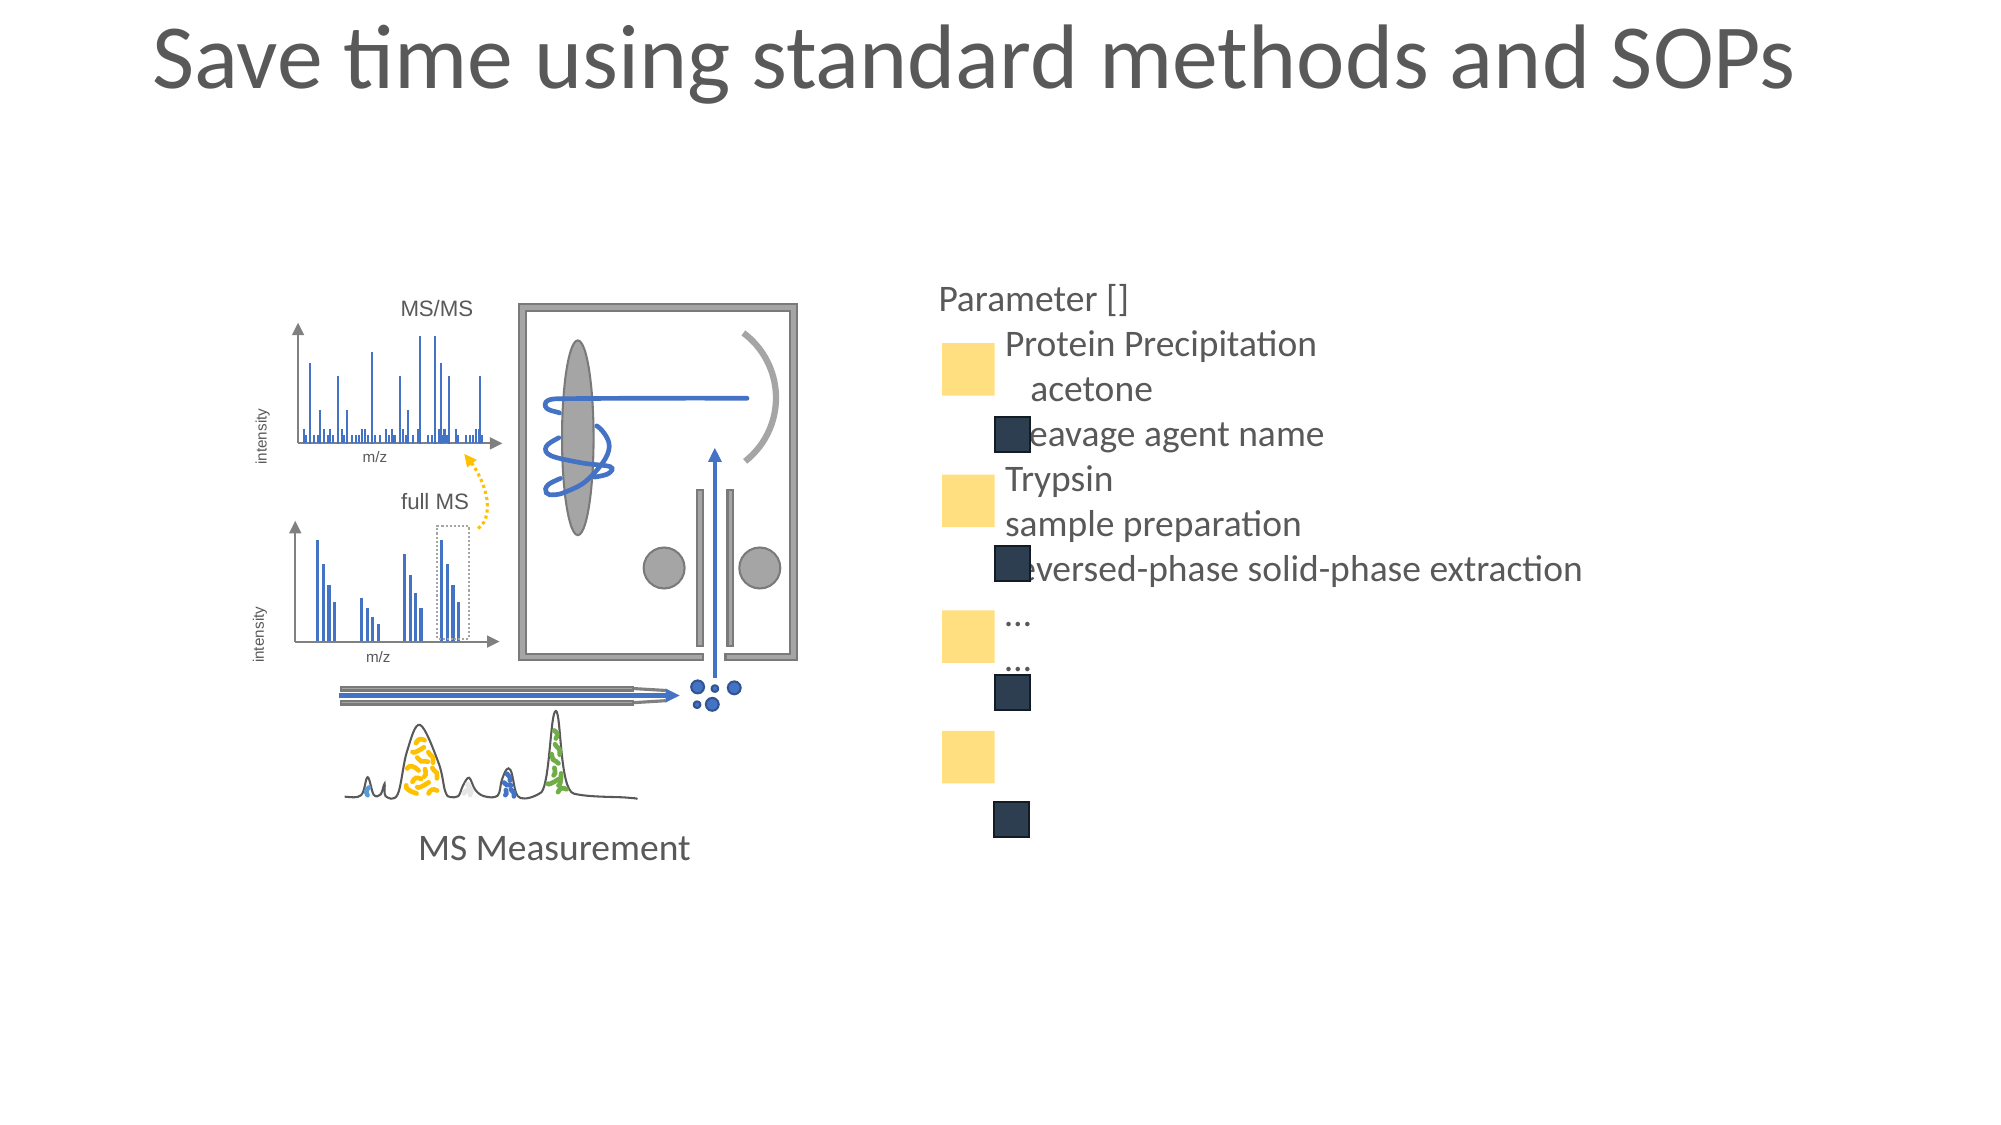

Save time using standard methods and SOPs
 Parameter []
Protein Precipitation
   acetone
cleavage agent name
Trypsin
sample preparation
reversed-phase solid-phase extraction
…
…

MS/MS
intensity
m/z

full MS
intensity
m/z

MS Measurement